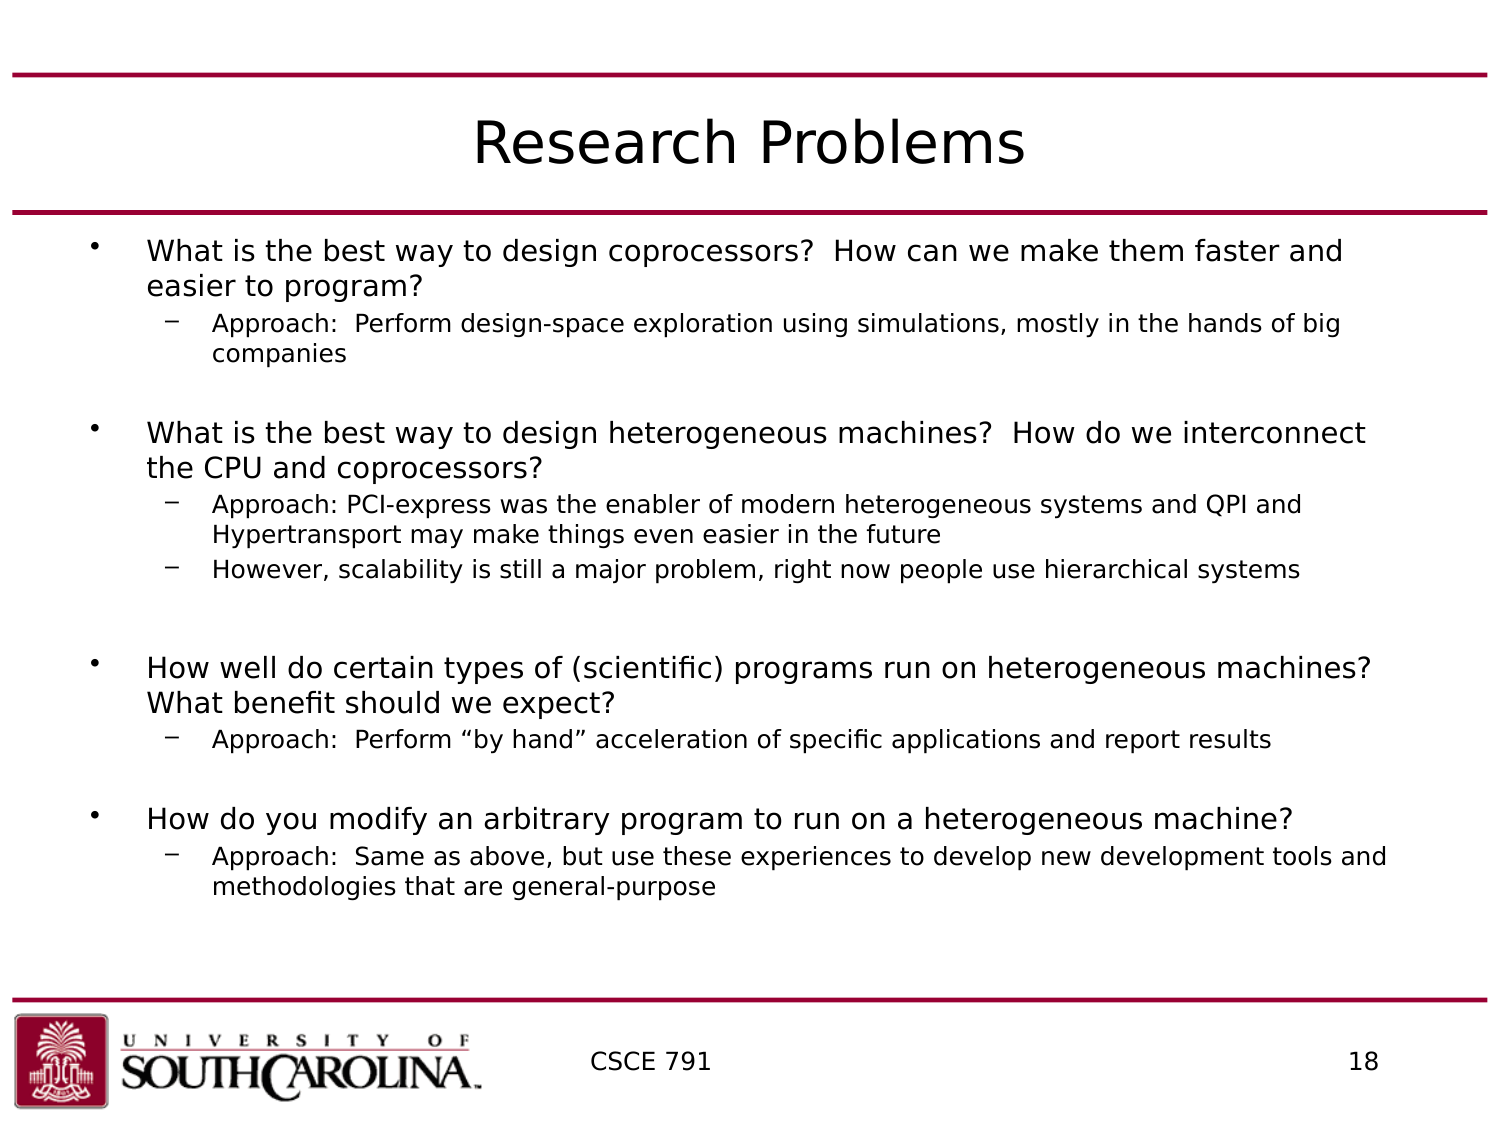

# Research Problems
What is the best way to design coprocessors?  How can we make them faster and easier to program?
Approach:  Perform design-space exploration using simulations, mostly in the hands of big companies

What is the best way to design heterogeneous machines?  How do we interconnect the CPU and coprocessors?
Approach: PCI-express was the enabler of modern heterogeneous systems and QPI and Hypertransport may make things even easier in the future
However, scalability is still a major problem, right now people use hierarchical systems

How well do certain types of (scientific) programs run on heterogeneous machines?  What benefit should we expect?
Approach:  Perform “by hand” acceleration of specific applications and report results

How do you modify an arbitrary program to run on a heterogeneous machine?
Approach:  Same as above, but use these experiences to develop new development tools and methodologies that are general-purpose
	CSCE 791					 18